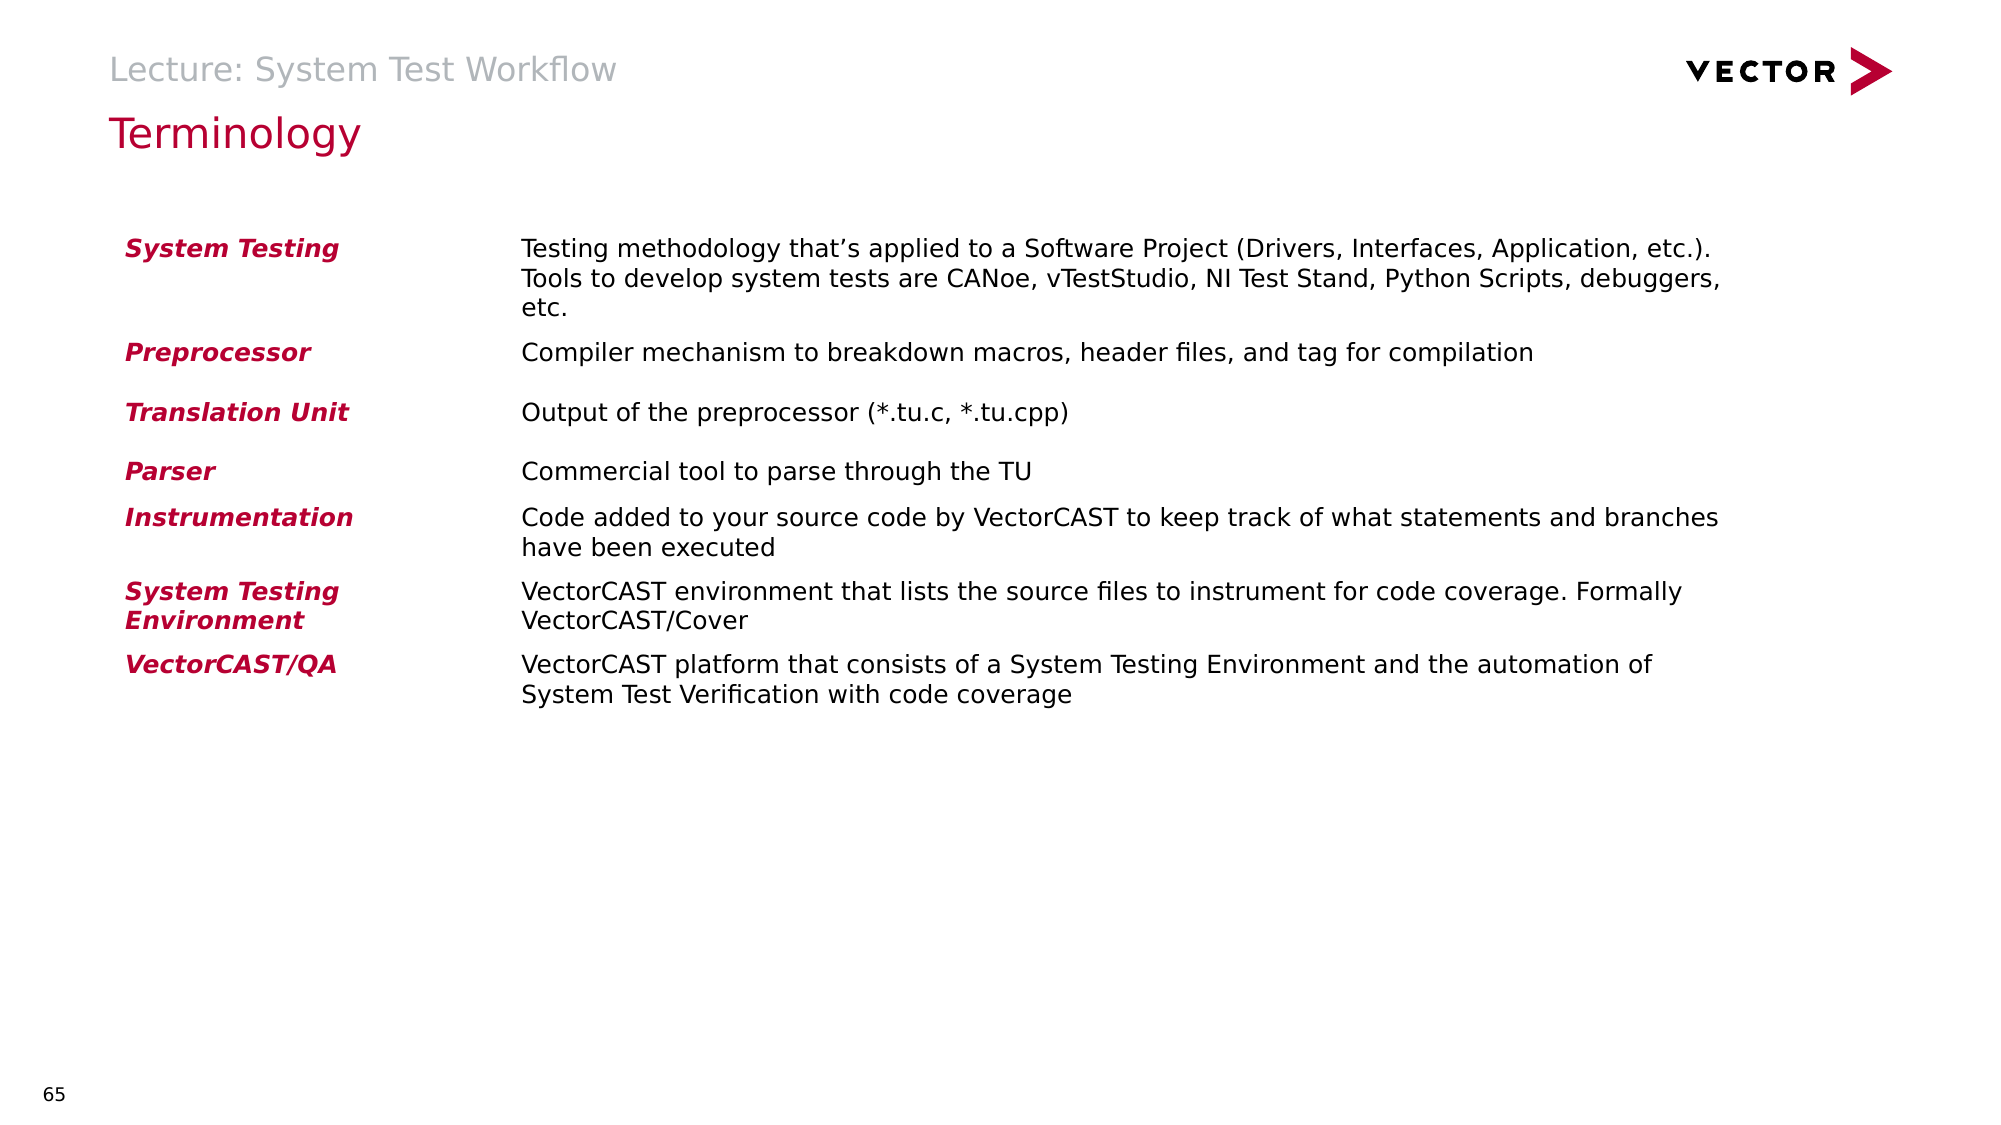

# Lecture: System Test Workflow
Terminology
| System Testing | Testing methodology that’s applied to a Software Project (Drivers, Interfaces, Application, etc.). Tools to develop system tests are CANoe, vTestStudio, NI Test Stand, Python Scripts, debuggers, etc. |
| --- | --- |
| Preprocessor | Compiler mechanism to breakdown macros, header files, and tag for compilation |
| Translation Unit Parser | Output of the preprocessor (\*.tu.c, \*.tu.cpp) Commercial tool to parse through the TU |
| Instrumentation | Code added to your source code by VectorCAST to keep track of what statements and branches have been executed |
| System Testing Environment | VectorCAST environment that lists the source files to instrument for code coverage. Formally VectorCAST/Cover |
| VectorCAST/QA | VectorCAST platform that consists of a System Testing Environment and the automation of System Test Verification with code coverage |
|  |  |
|  |  |
|  |  |
|  |  |